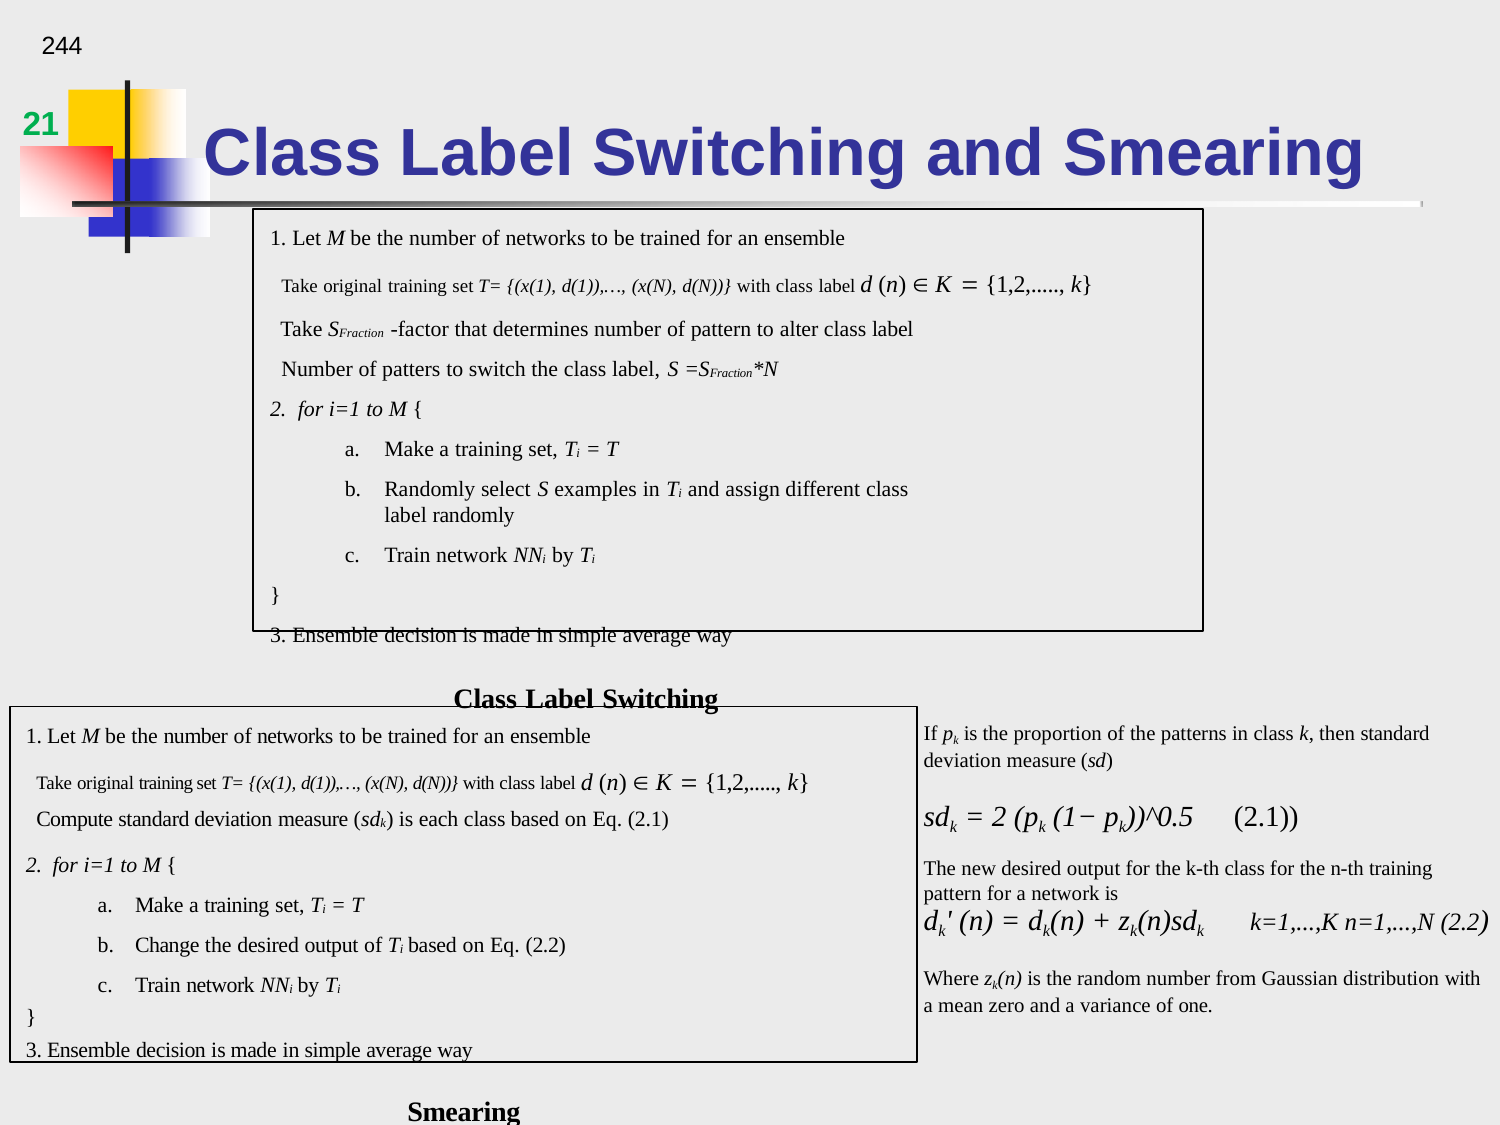

244
21
# Class Label Switching and Smearing

Let M be the number of networks to be trained for an ensemble
Take original training set T= {(x(1), d(1)),…, (x(N), d(N))} with class label d (n) ∈ K = {1,2,....., k}
Take SFraction -factor that determines number of pattern to alter class label Number of patters to switch the class label, S =SFraction*N
for i=1 to M {
Make a training set, Ti = T
Randomly select S examples in Ti and assign different class label randomly
Train network NNi by Ti
}
Ensemble decision is made in simple average way

Class Label Switching
Let M be the number of networks to be trained for an ensemble
Take original training set T= {(x(1), d(1)),…, (x(N), d(N))} with class label d (n) ∈ K = {1,2,....., k}
Compute standard deviation measure (sdk) is each class based on Eq. (2.1)
for i=1 to M {
Make a training set, Ti = T
Change the desired output of Ti based on Eq. (2.2)
Train network NNi by Ti
}
Ensemble decision is made in simple average way
If pk is the proportion of the patterns in class k, then standard deviation measure (sd)

sdk = 2 (pk (1− pk))^0.5	(2.1))
The new desired output for the k-th class for the n-th training
pattern for a network is
dk' (n) = dk(n) + zk(n)sdk	k=1,...,K n=1,...,N (2.2)
Where zk(n) is the random number from Gaussian distribution with a mean zero and a variance of one.
Smearing